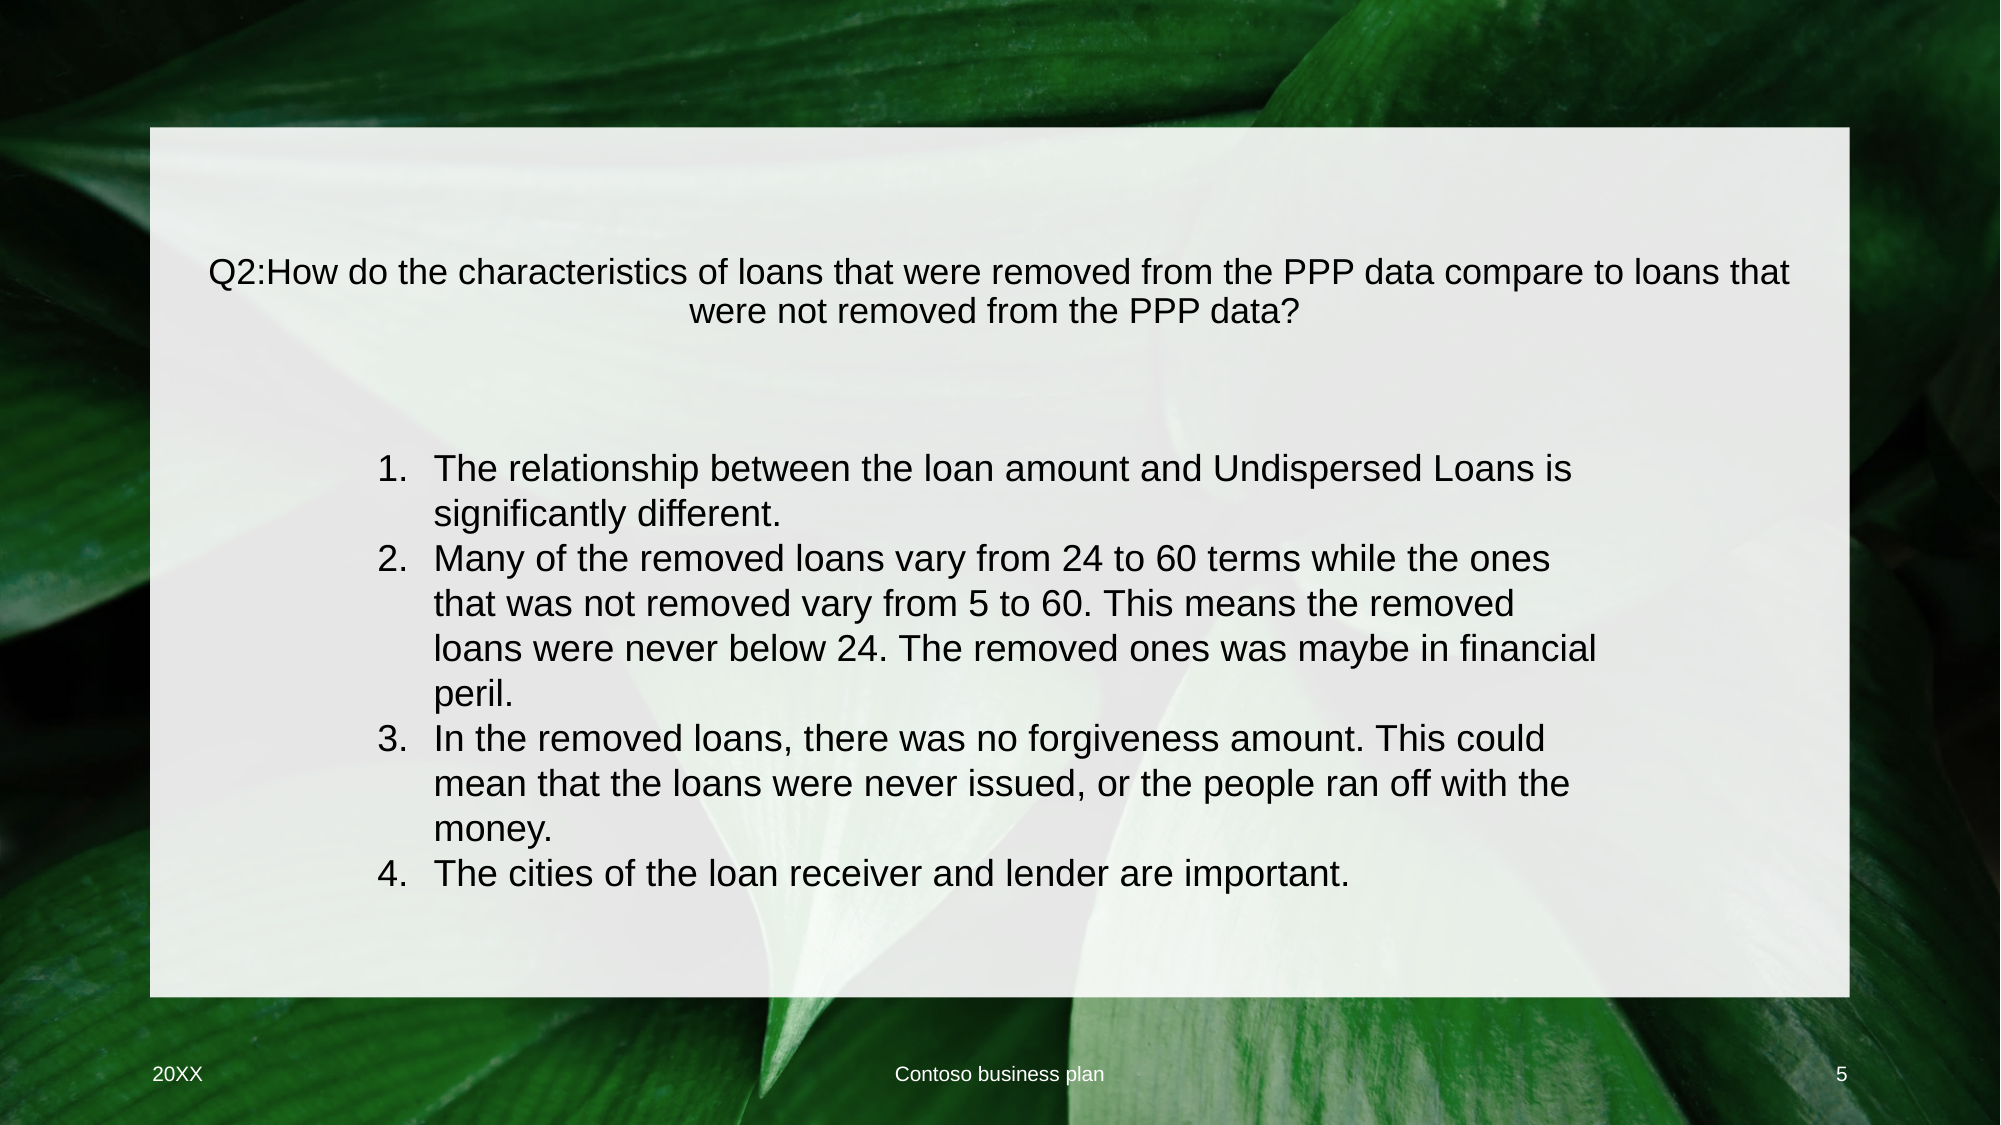

# Q2:How do the characteristics of loans that were removed from the PPP data compare to loans that were not removed from the PPP data?
The relationship between the loan amount and Undispersed Loans is significantly different.
Many of the removed loans vary from 24 to 60 terms while the ones that was not removed vary from 5 to 60. This means the removed loans were never below 24. The removed ones was maybe in financial peril.
In the removed loans, there was no forgiveness amount. This could mean that the loans were never issued, or the people ran off with the money.
The cities of the loan receiver and lender are important.

20XX
Contoso business plan
5